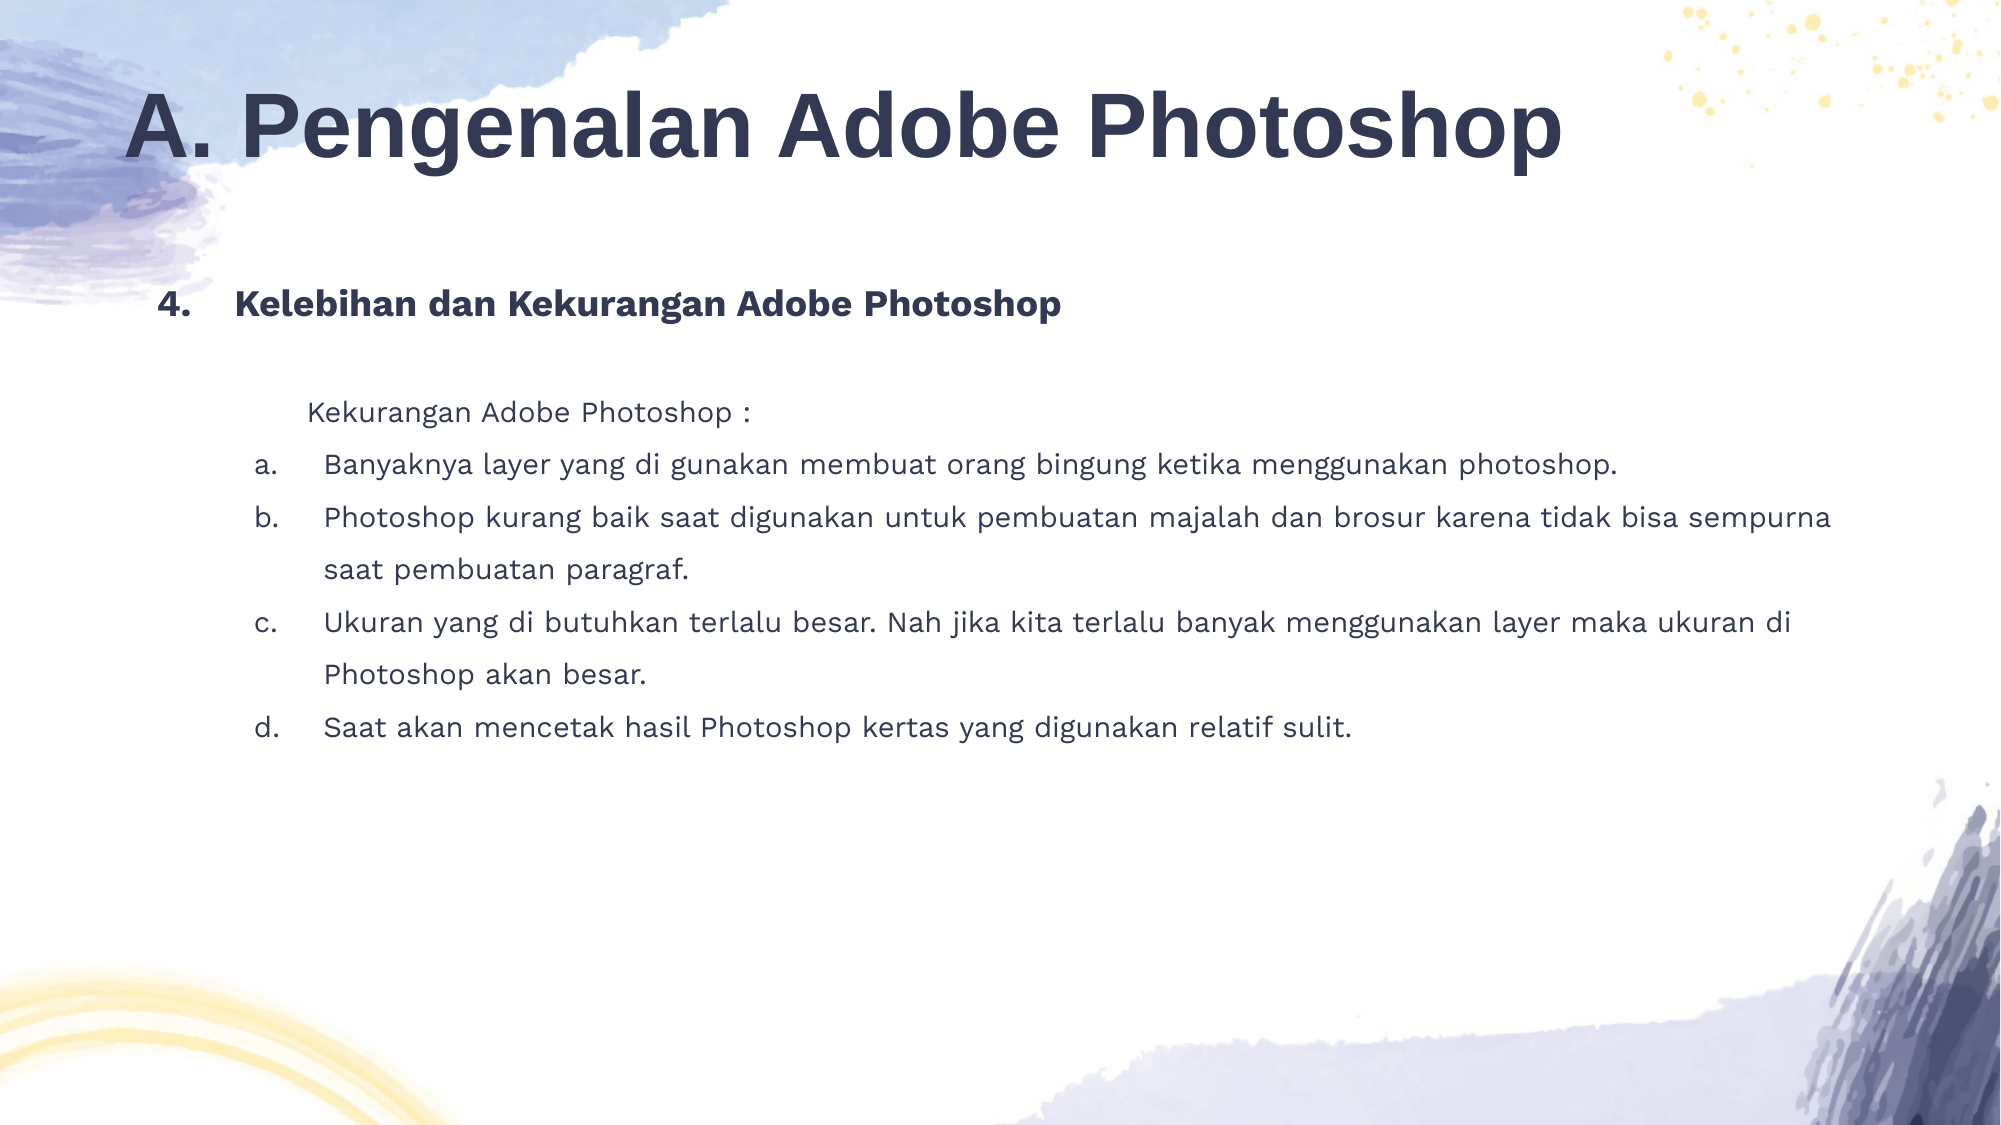

# A. Pengenalan Adobe Photoshop
4.    Kelebihan dan Kekurangan Adobe Photoshop

	Kekurangan Adobe Photoshop :
Banyaknya layer yang di gunakan membuat orang bingung ketika menggunakan photoshop.
Photoshop kurang baik saat digunakan untuk pembuatan majalah dan brosur karena tidak bisa sempurna saat pembuatan paragraf.
Ukuran yang di butuhkan terlalu besar. Nah jika kita terlalu banyak menggunakan layer maka ukuran di Photoshop akan besar.
Saat akan mencetak hasil Photoshop kertas yang digunakan relatif sulit.